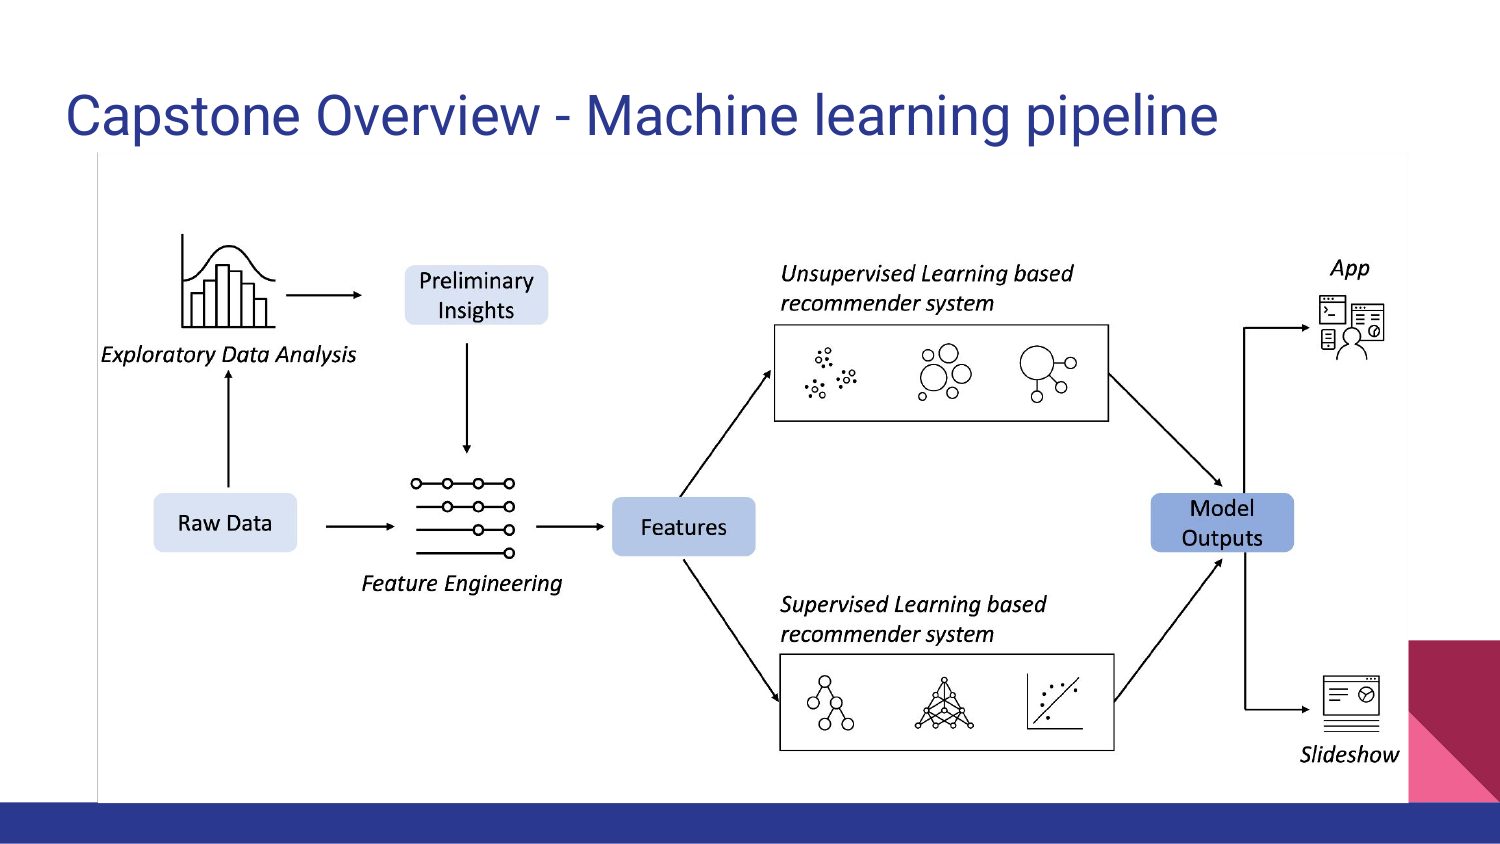

# Capstone Overview - Machine learning pipeline